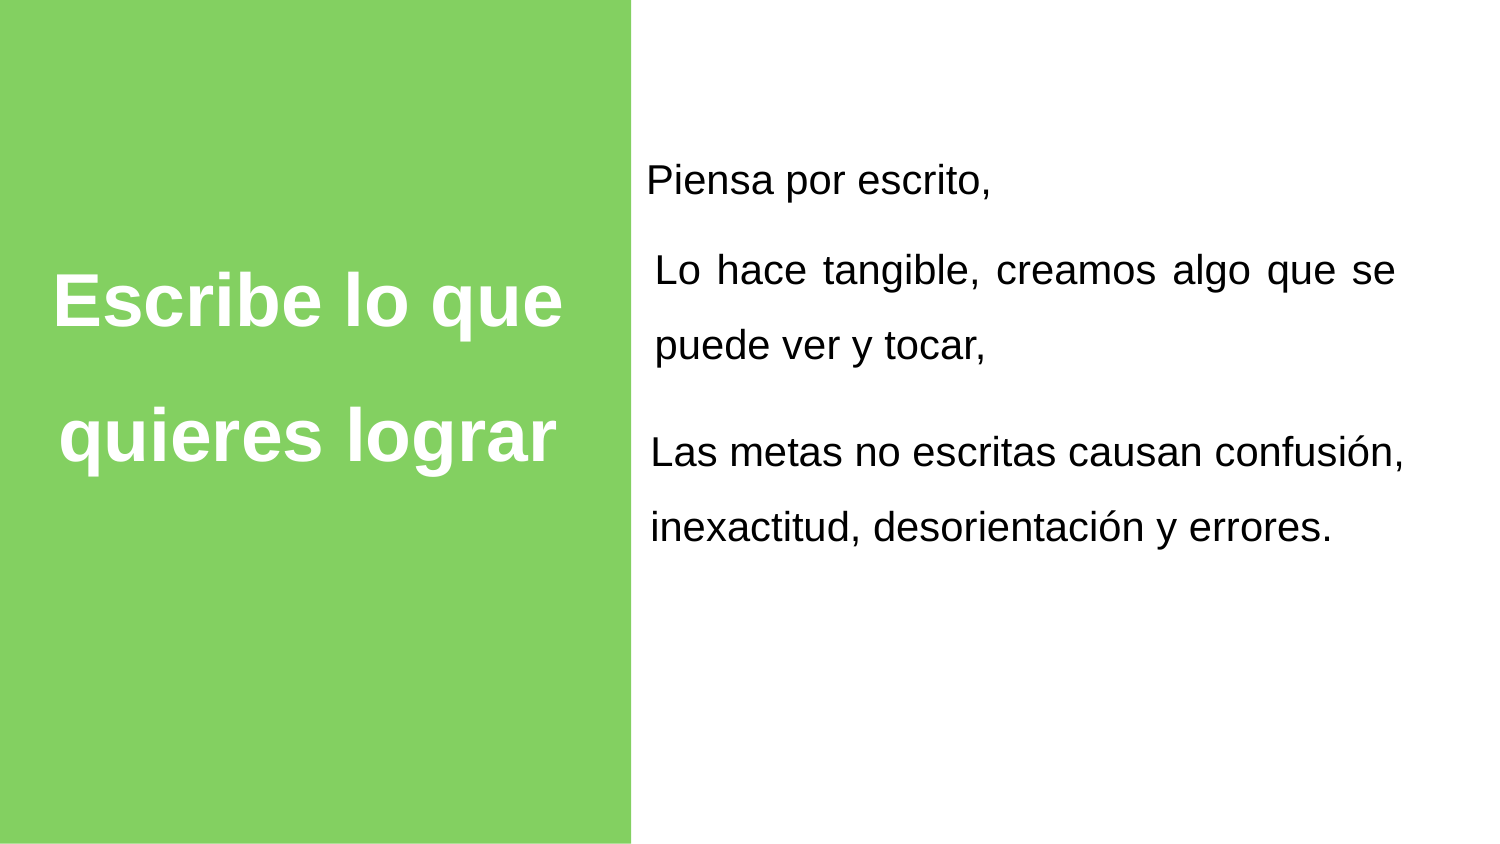

Piensa por escrito,
Escribe lo que quieres lograr
Lo hace tangible, creamos algo que se puede ver y tocar,
Las metas no escritas causan confusión,
inexactitud, desorientación y errores.